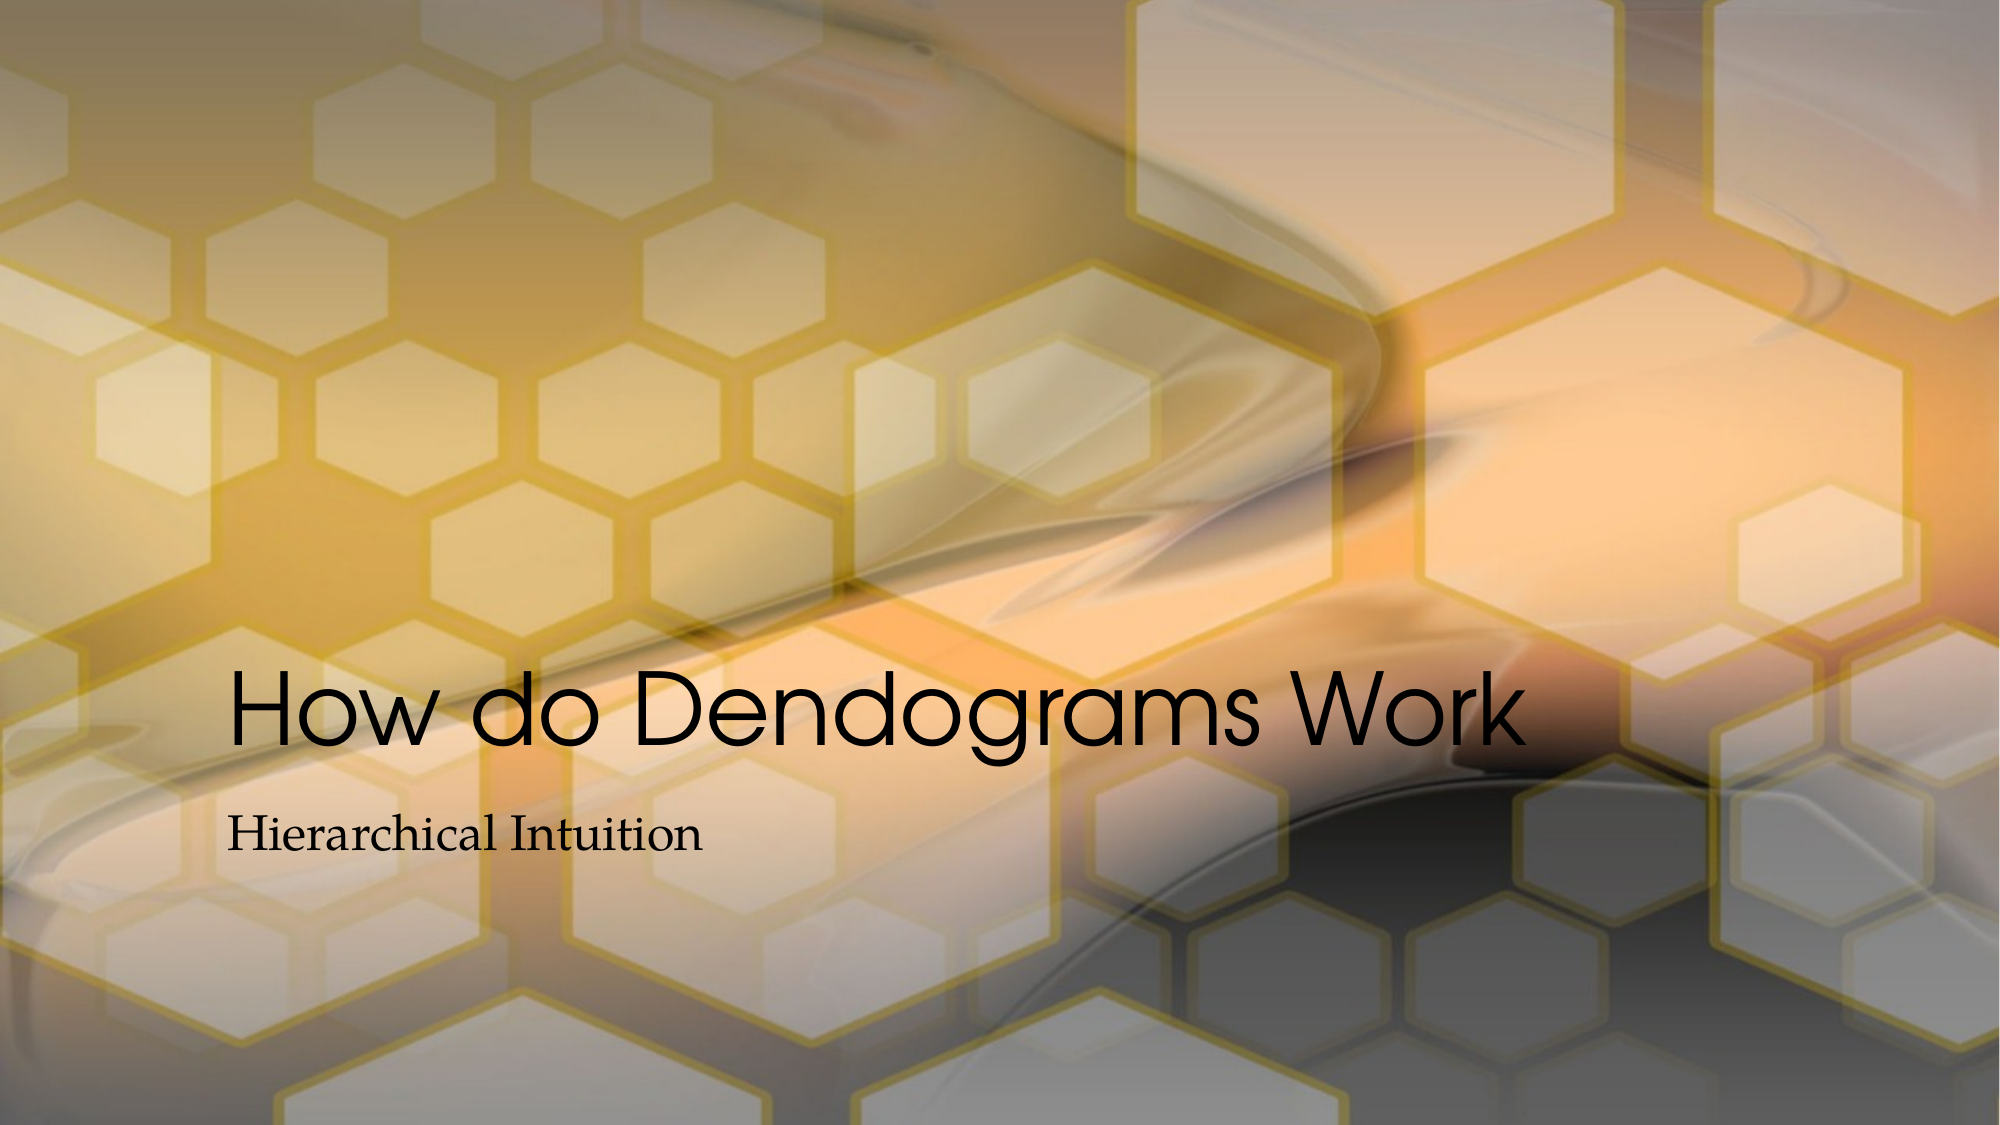

# How do Dendograms Work
Hierarchical Intuition